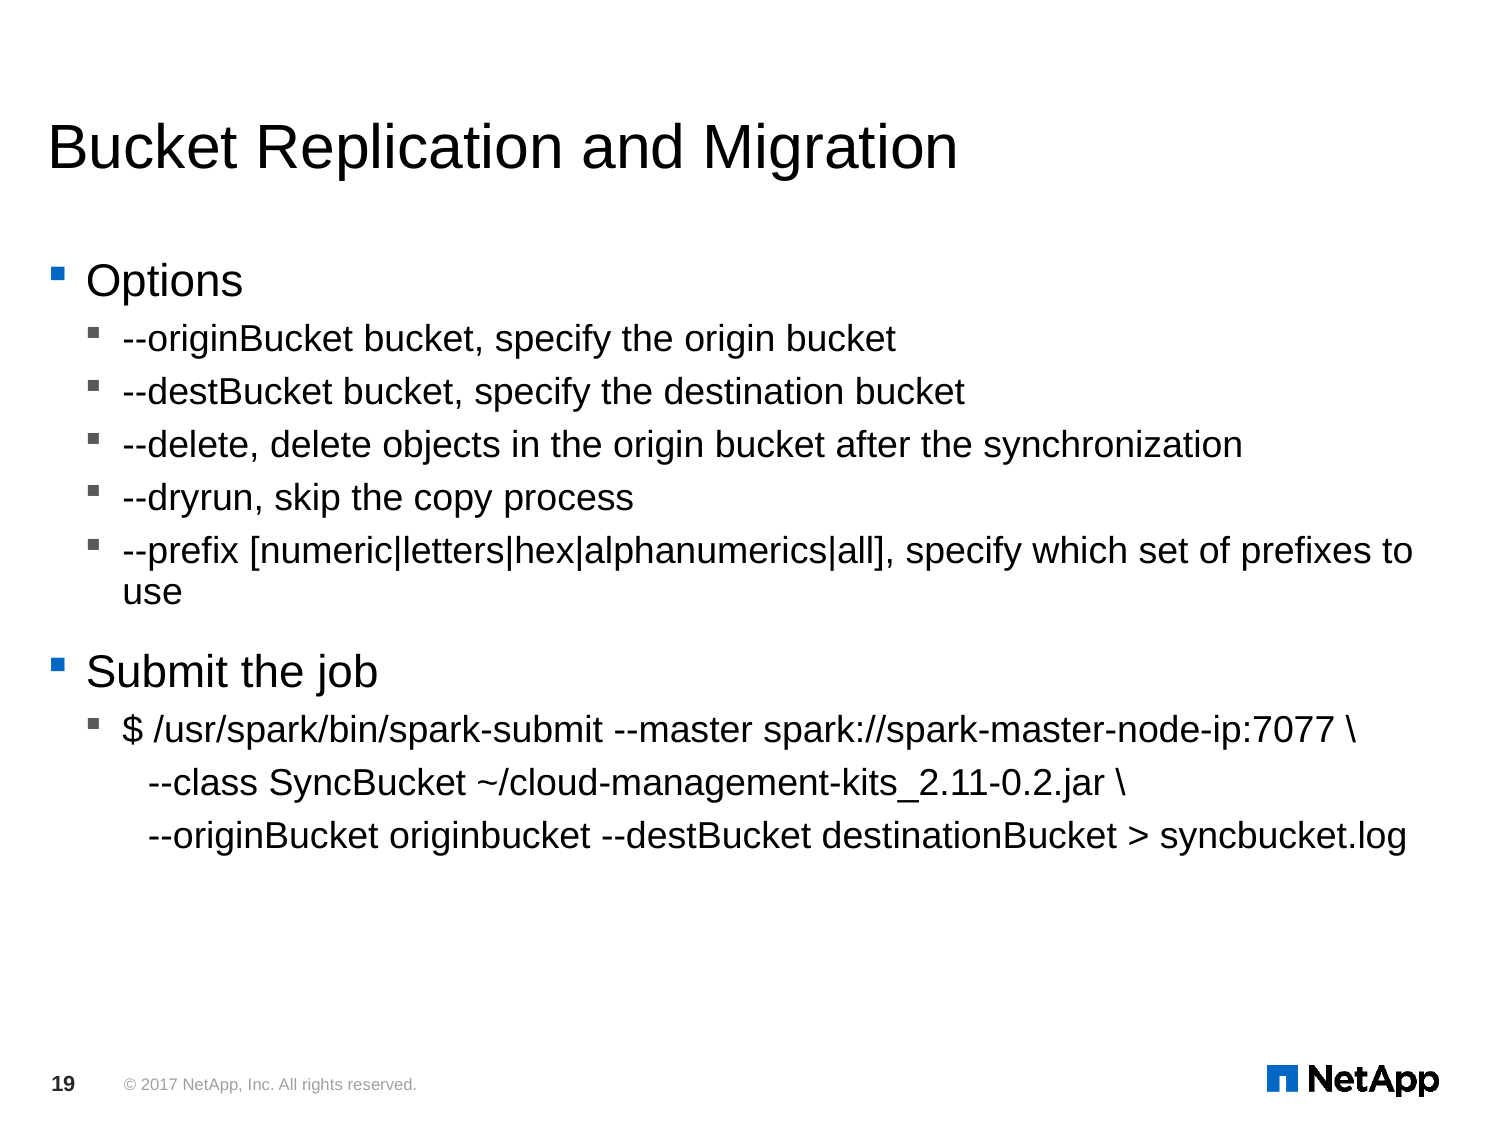

# Bucket Replication and Migration
Options
--originBucket bucket, specify the origin bucket
--destBucket bucket, specify the destination bucket
--delete, delete objects in the origin bucket after the synchronization
--dryrun, skip the copy process
--prefix [numeric|letters|hex|alphanumerics|all], specify which set of prefixes to use
Submit the job
$ /usr/spark/bin/spark-submit --master spark://spark-master-node-ip:7077 \
      --class SyncBucket ~/cloud-management-kits_2.11-0.2.jar \
      --originBucket originbucket --destBucket destinationBucket > syncbucket.log

19
© 2017 NetApp, Inc. All rights reserved.